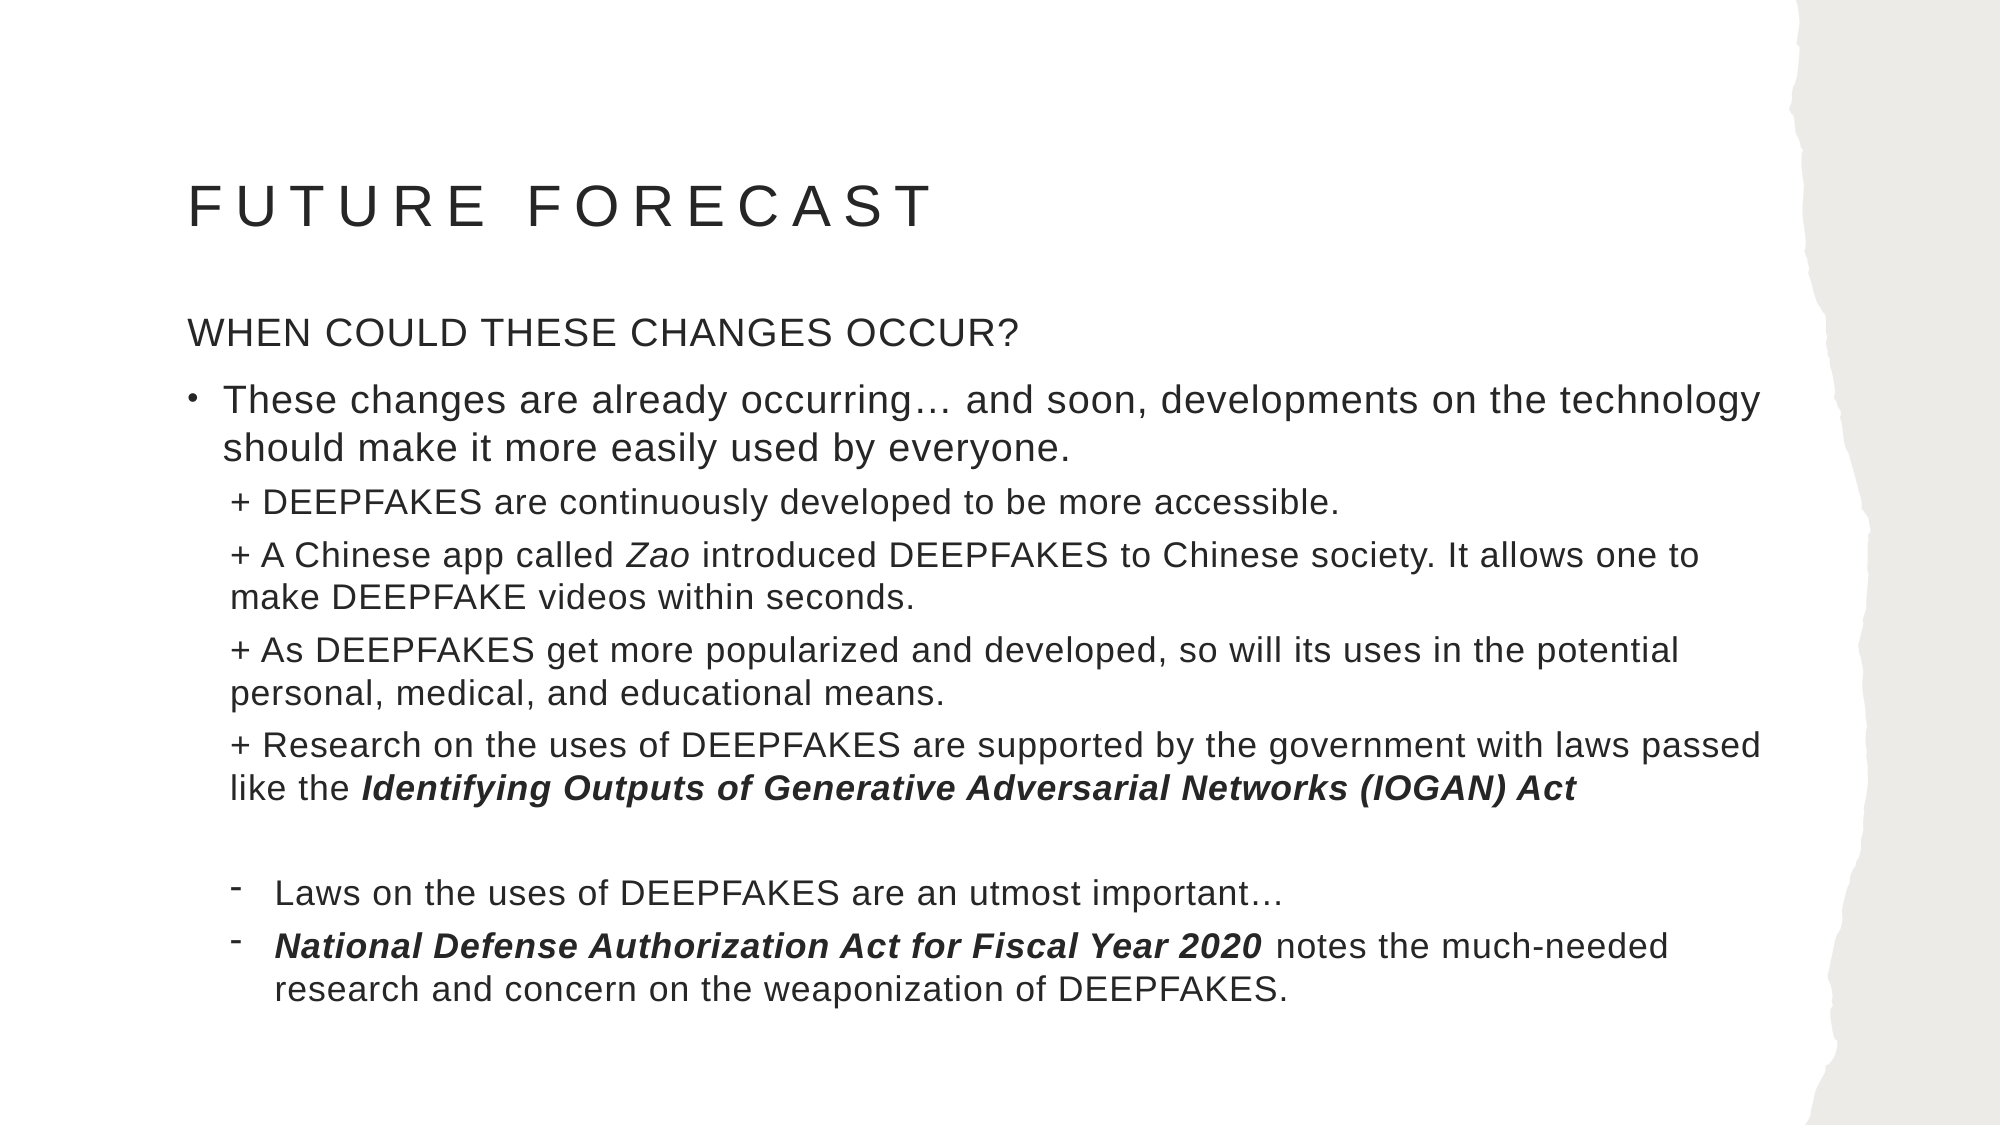

# FUTURE FORECAST
WHEN COULD THESE CHANGES OCCUR?
These changes are already occurring… and soon, developments on the technology should make it more easily used by everyone.
+ DEEPFAKES are continuously developed to be more accessible.
+ A Chinese app called Zao introduced DEEPFAKES to Chinese society. It allows one to make DEEPFAKE videos within seconds.
+ As DEEPFAKES get more popularized and developed, so will its uses in the potential personal, medical, and educational means.
+ Research on the uses of DEEPFAKES are supported by the government with laws passed like the Identifying Outputs of Generative Adversarial Networks (IOGAN) Act

Laws on the uses of DEEPFAKES are an utmost important…
National Defense Authorization Act for Fiscal Year 2020 notes the much-needed research and concern on the weaponization of DEEPFAKES.